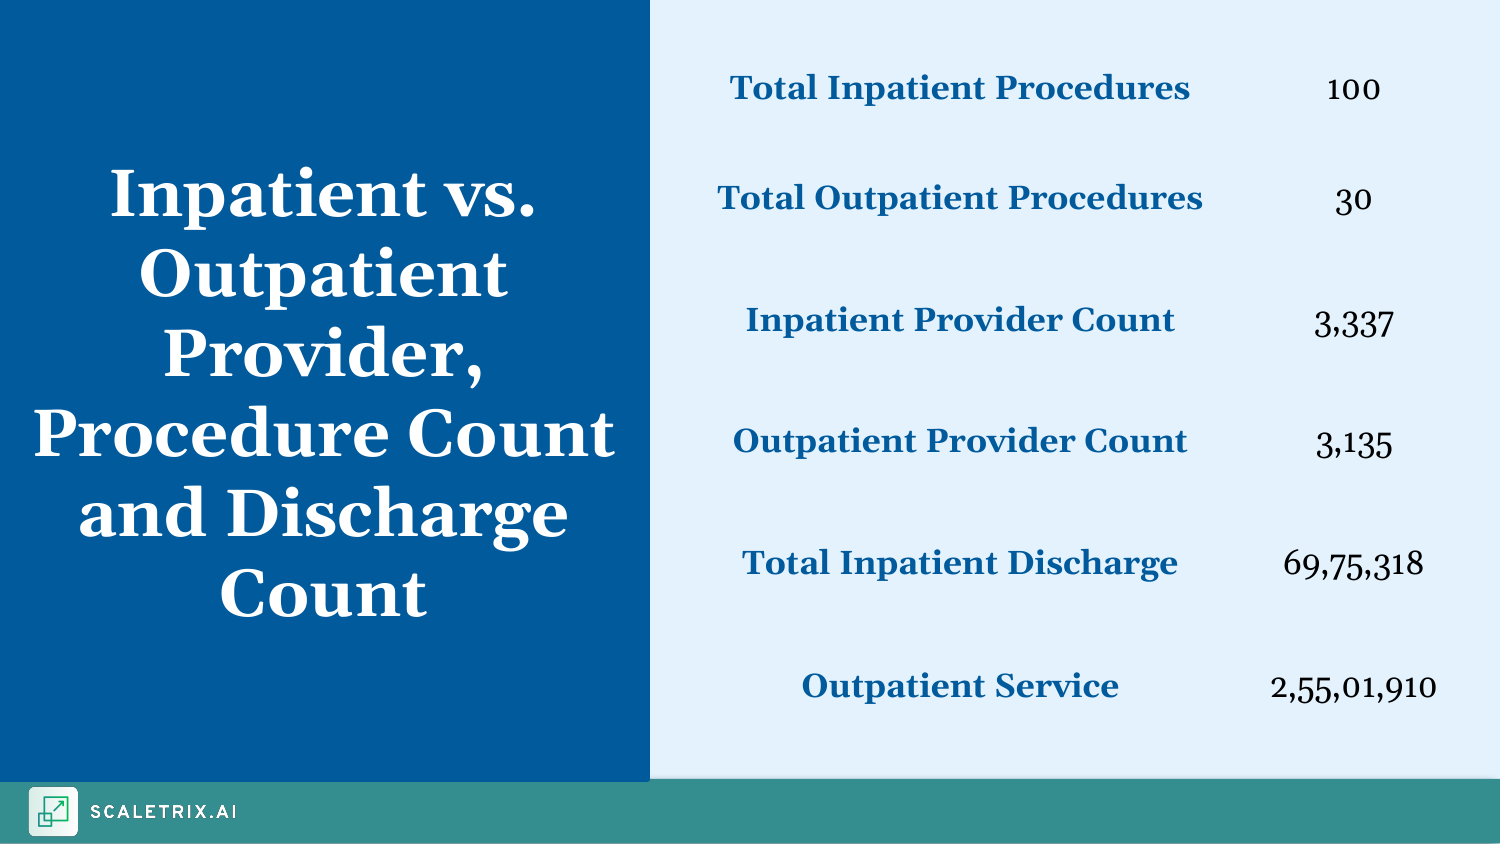

Inpatient vs. Outpatient Provider,
Procedure Count
and Discharge Count
| Total Inpatient Procedures | 100 |
| --- | --- |
| Total Outpatient Procedures | 30 |
| Inpatient Provider Count | 3,337 |
| Outpatient Provider Count | 3,135 |
| Total Inpatient Discharge | 69,75,318 |
| Outpatient Service | 2,55,01,910 |